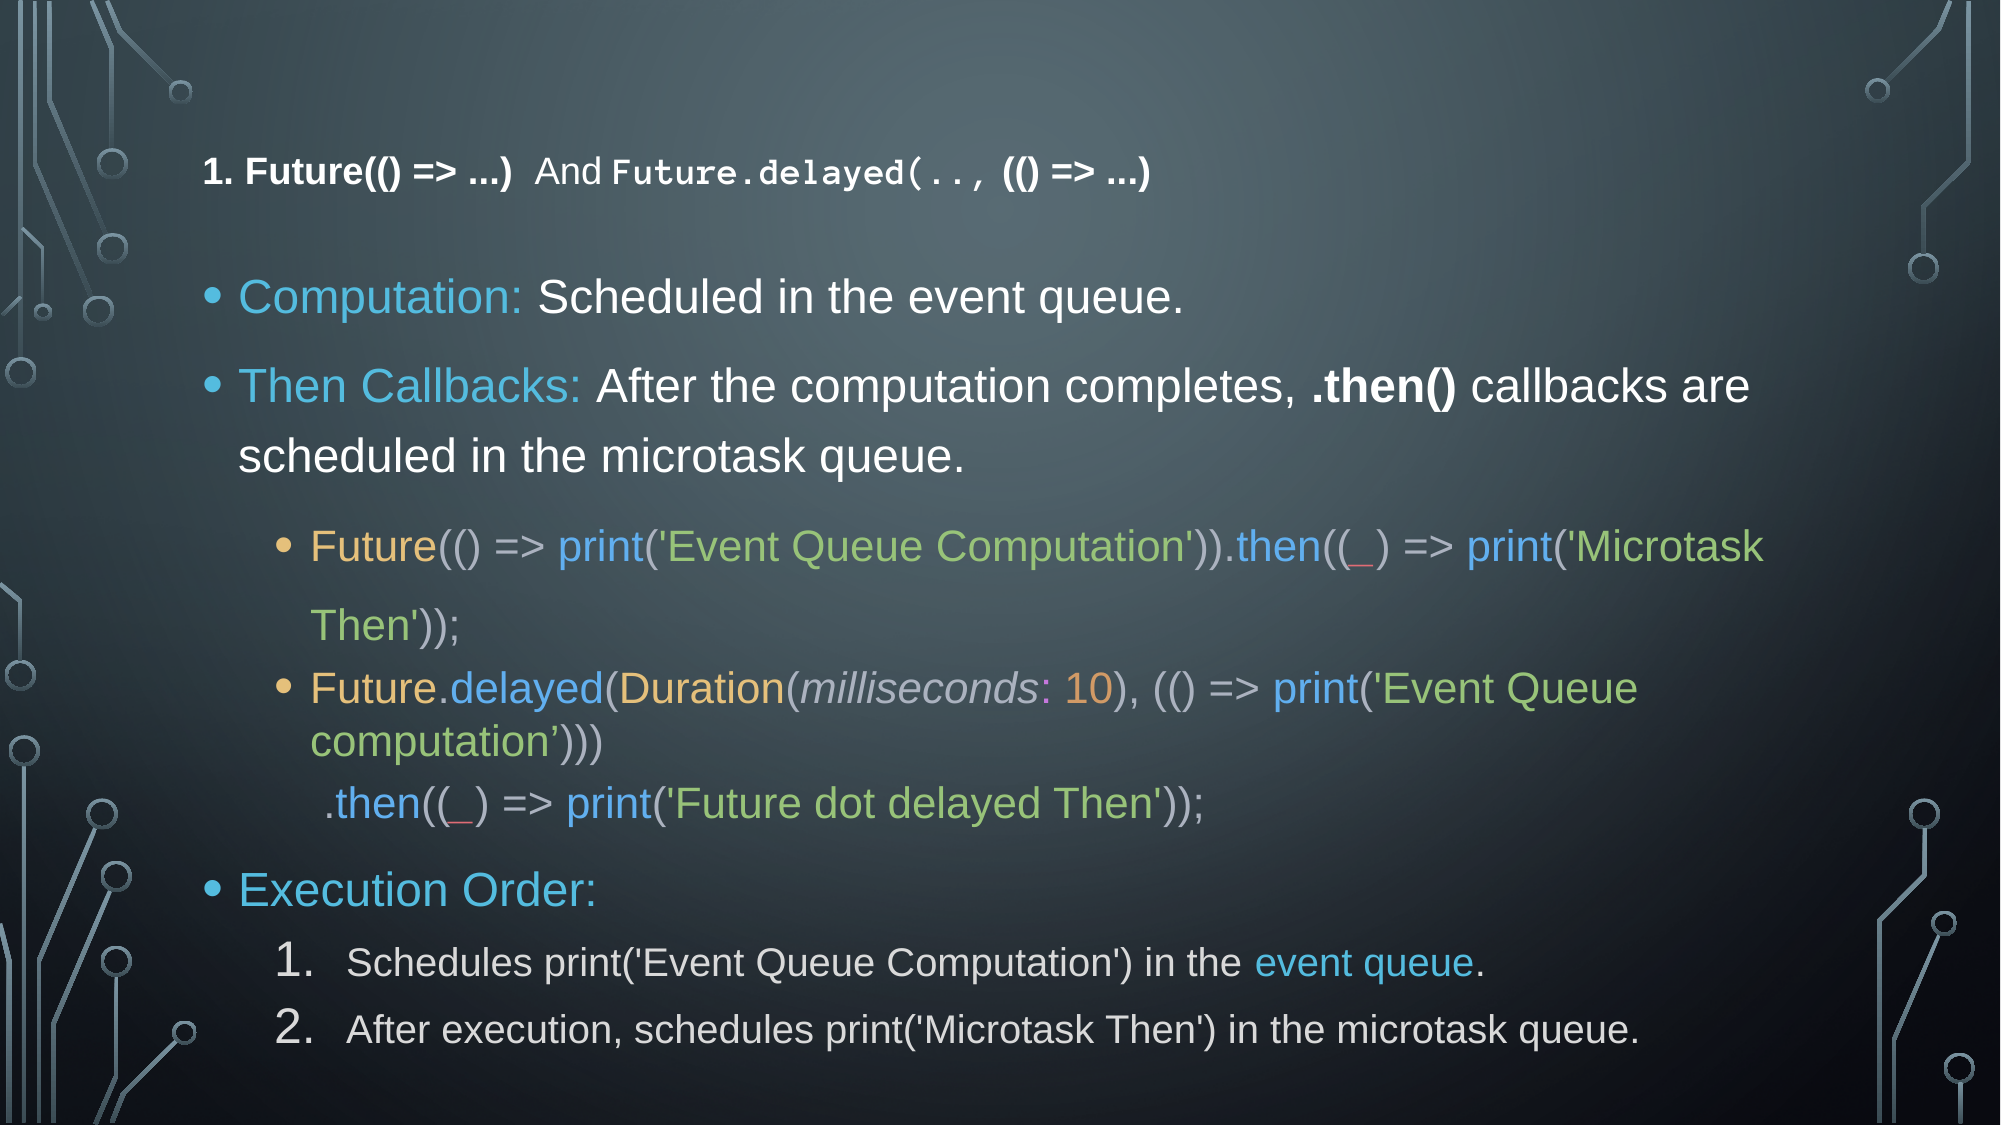

# 1. Future(() => ...)  And Future.delayed(.., (() => ...)
Computation: Scheduled in the event queue.
Then Callbacks: After the computation completes, .then() callbacks are scheduled in the microtask queue.
Future(() => print('Event Queue Computation')).then((_) => print('Microtask Then'));
Future.delayed(Duration(milliseconds: 10), (() => print('Event Queue computation’)))
    .then((_) => print('Future dot delayed Then'));
Execution Order:
Schedules print('Event Queue Computation') in the event queue.
After execution, schedules print('Microtask Then') in the microtask queue.